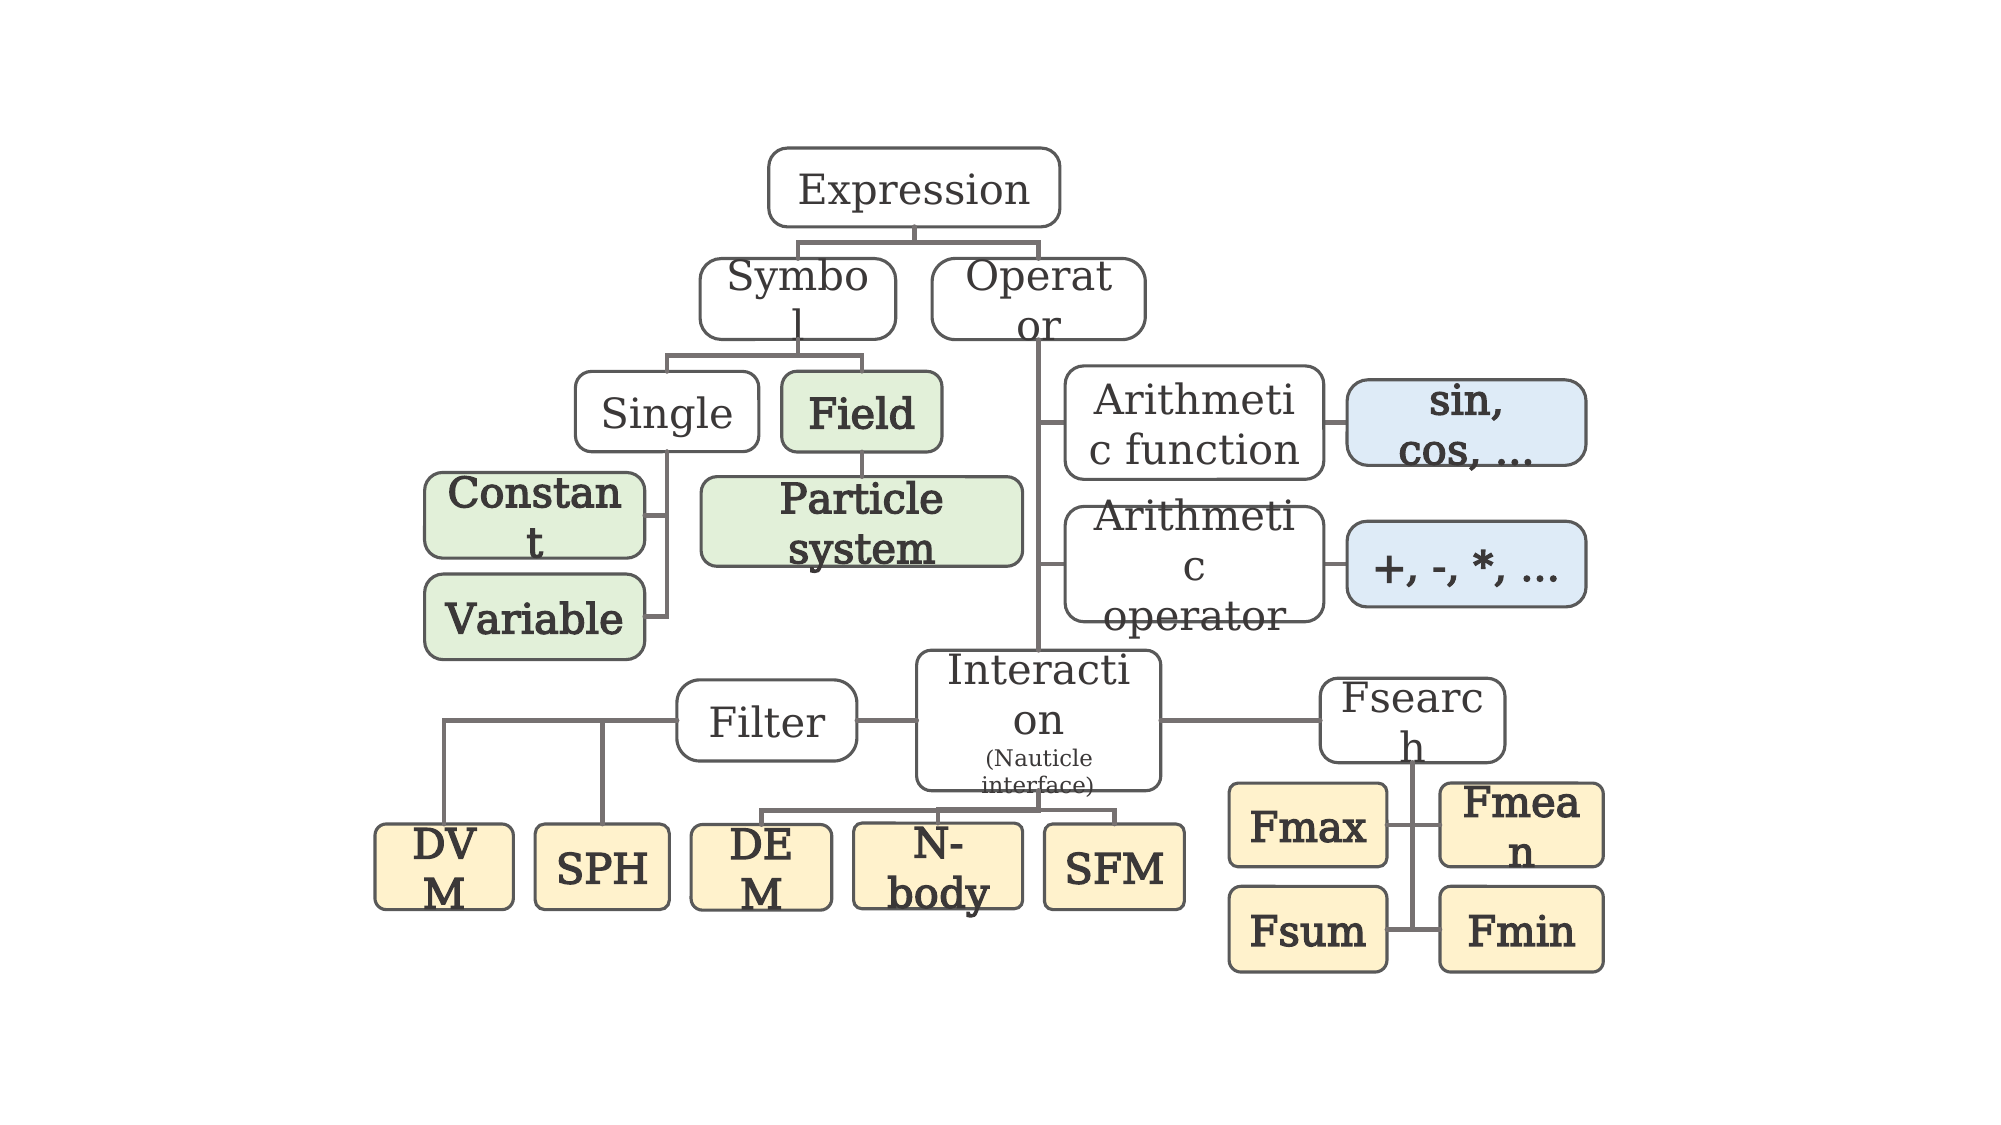

Expression
Operator
Symbol
Arithmetic function
Field
Single
sin, cos, ...
Constant
Particle system
Arithmetic operator
+, -, *, ...
Variable
Interaction
(Nauticle interface)
Fsearch
Filter
Fmax
Fmean
N-body
DVM
SPH
SFM
DEM
Fsum
Fmin
Fmax